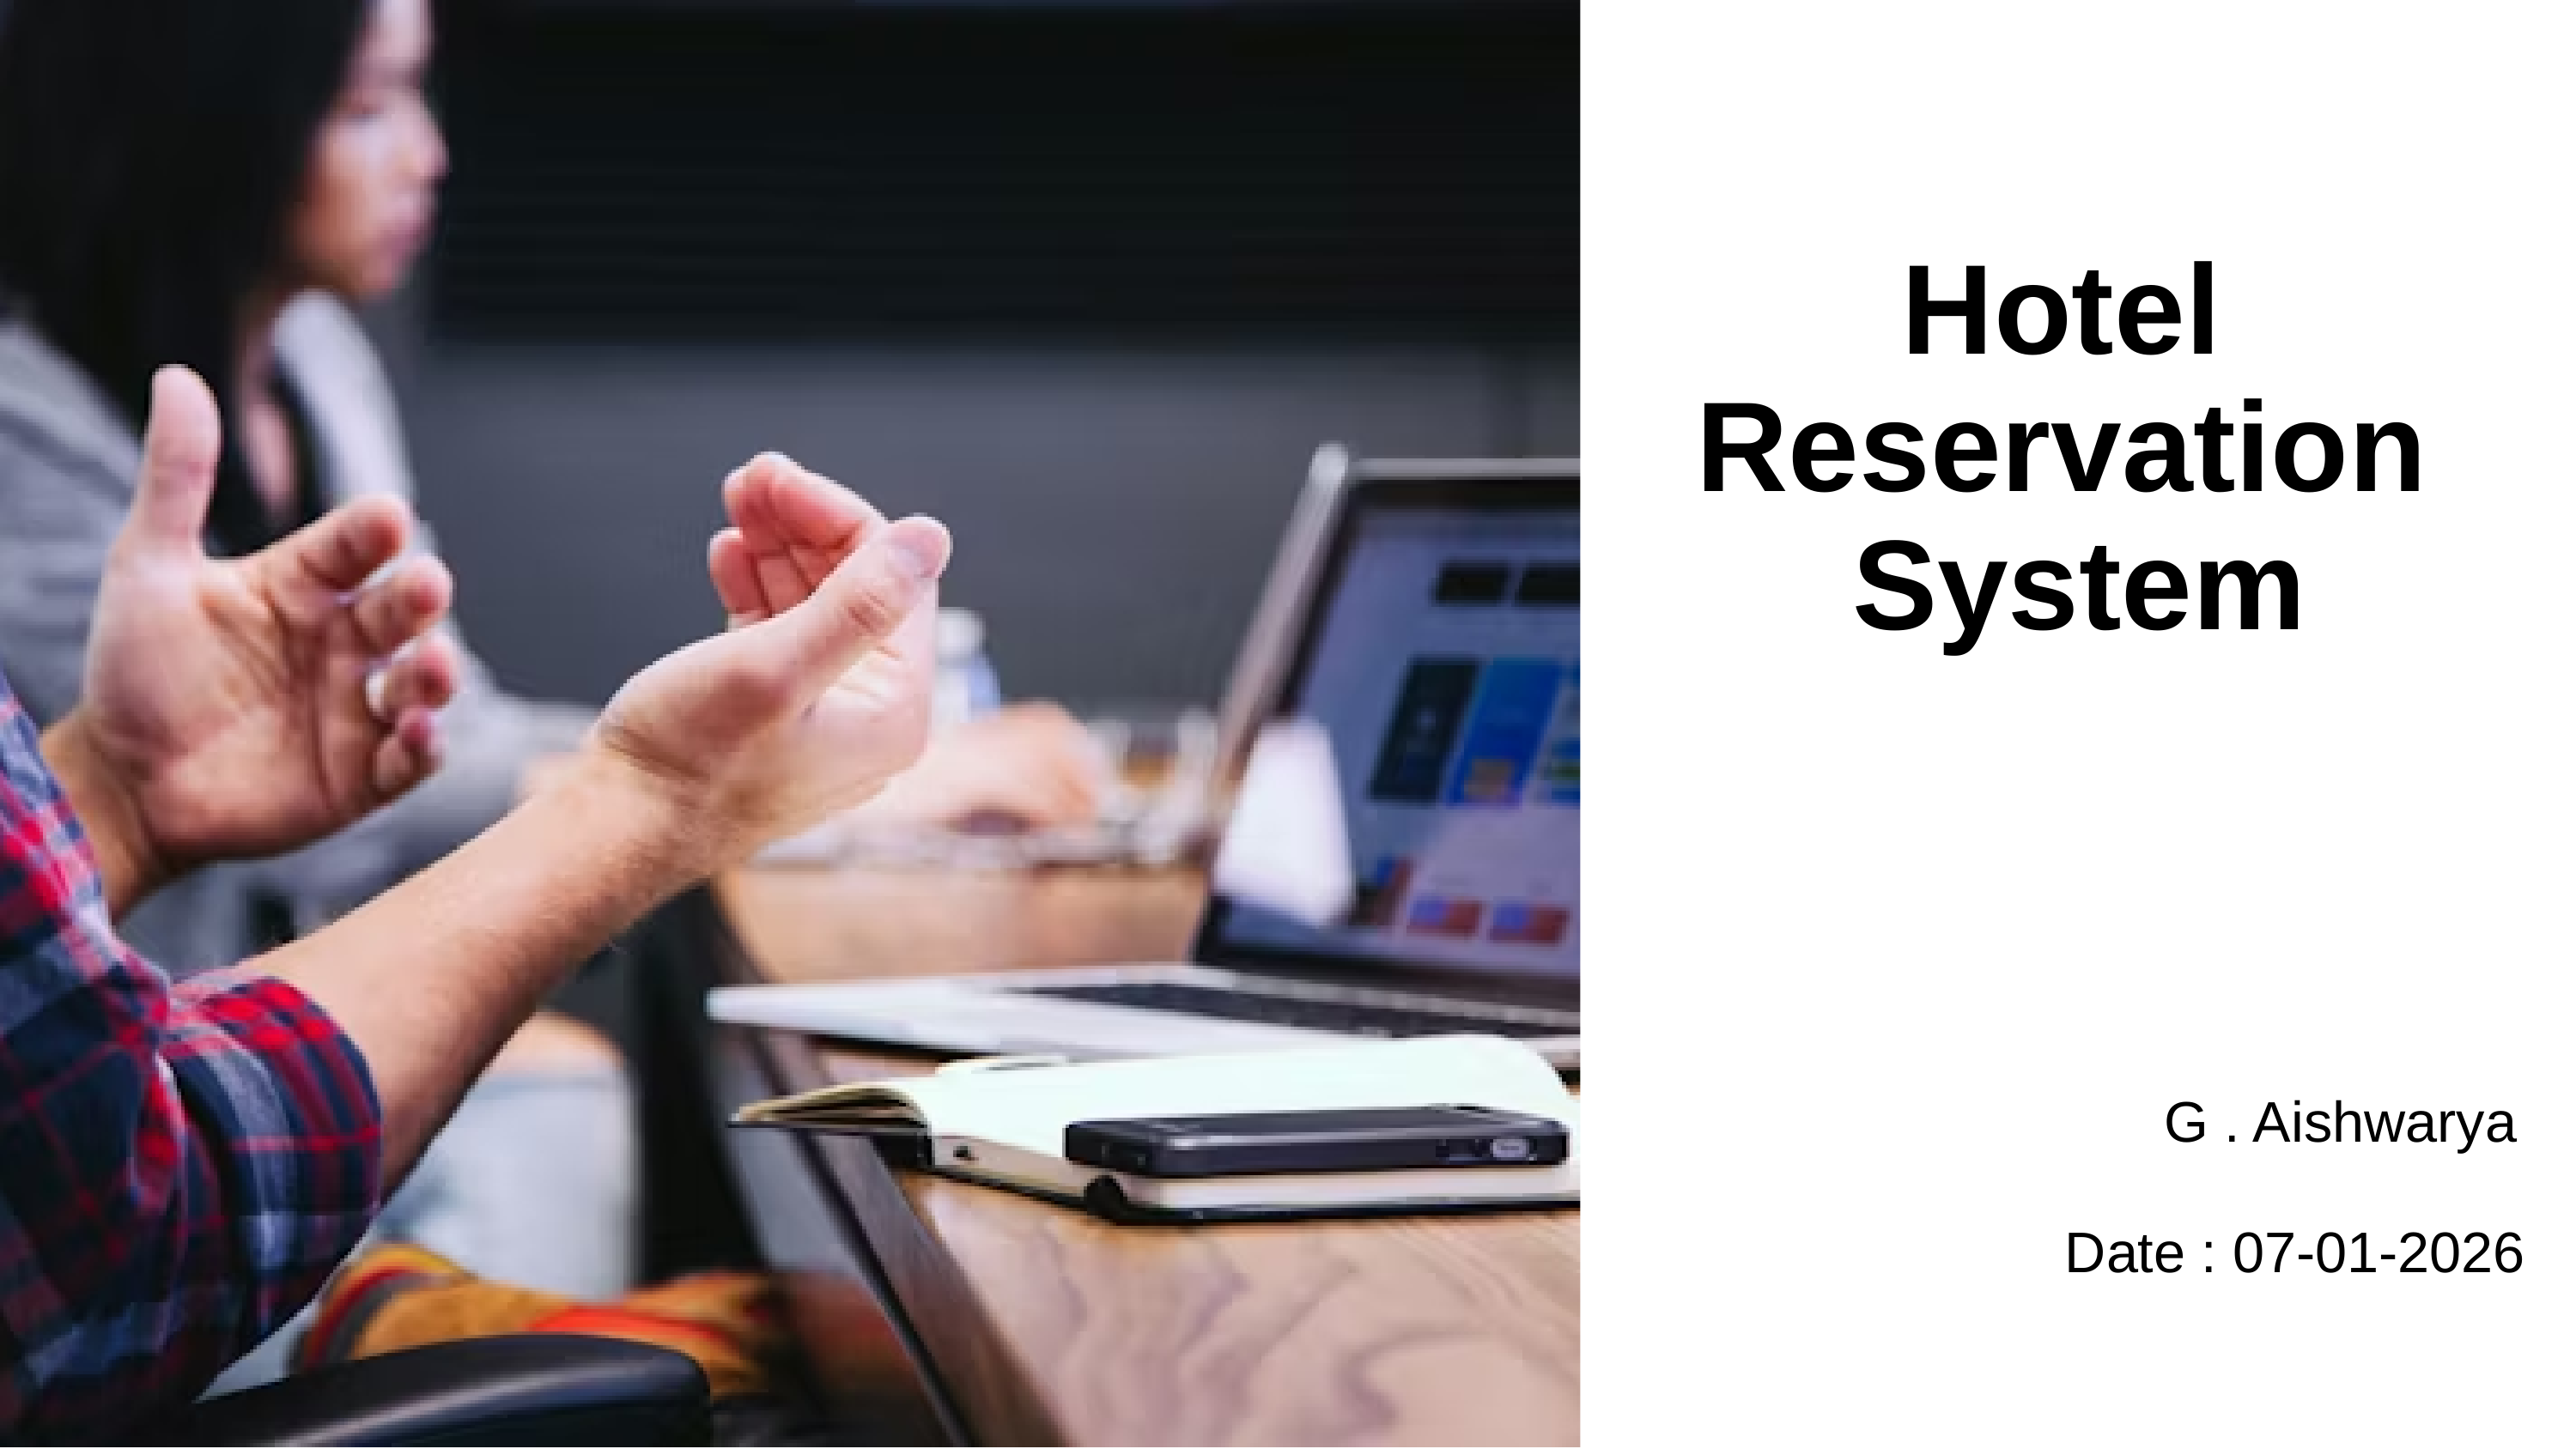

Hotel
Reservation
System
G . Aishwarya
Date : 07-01-2026